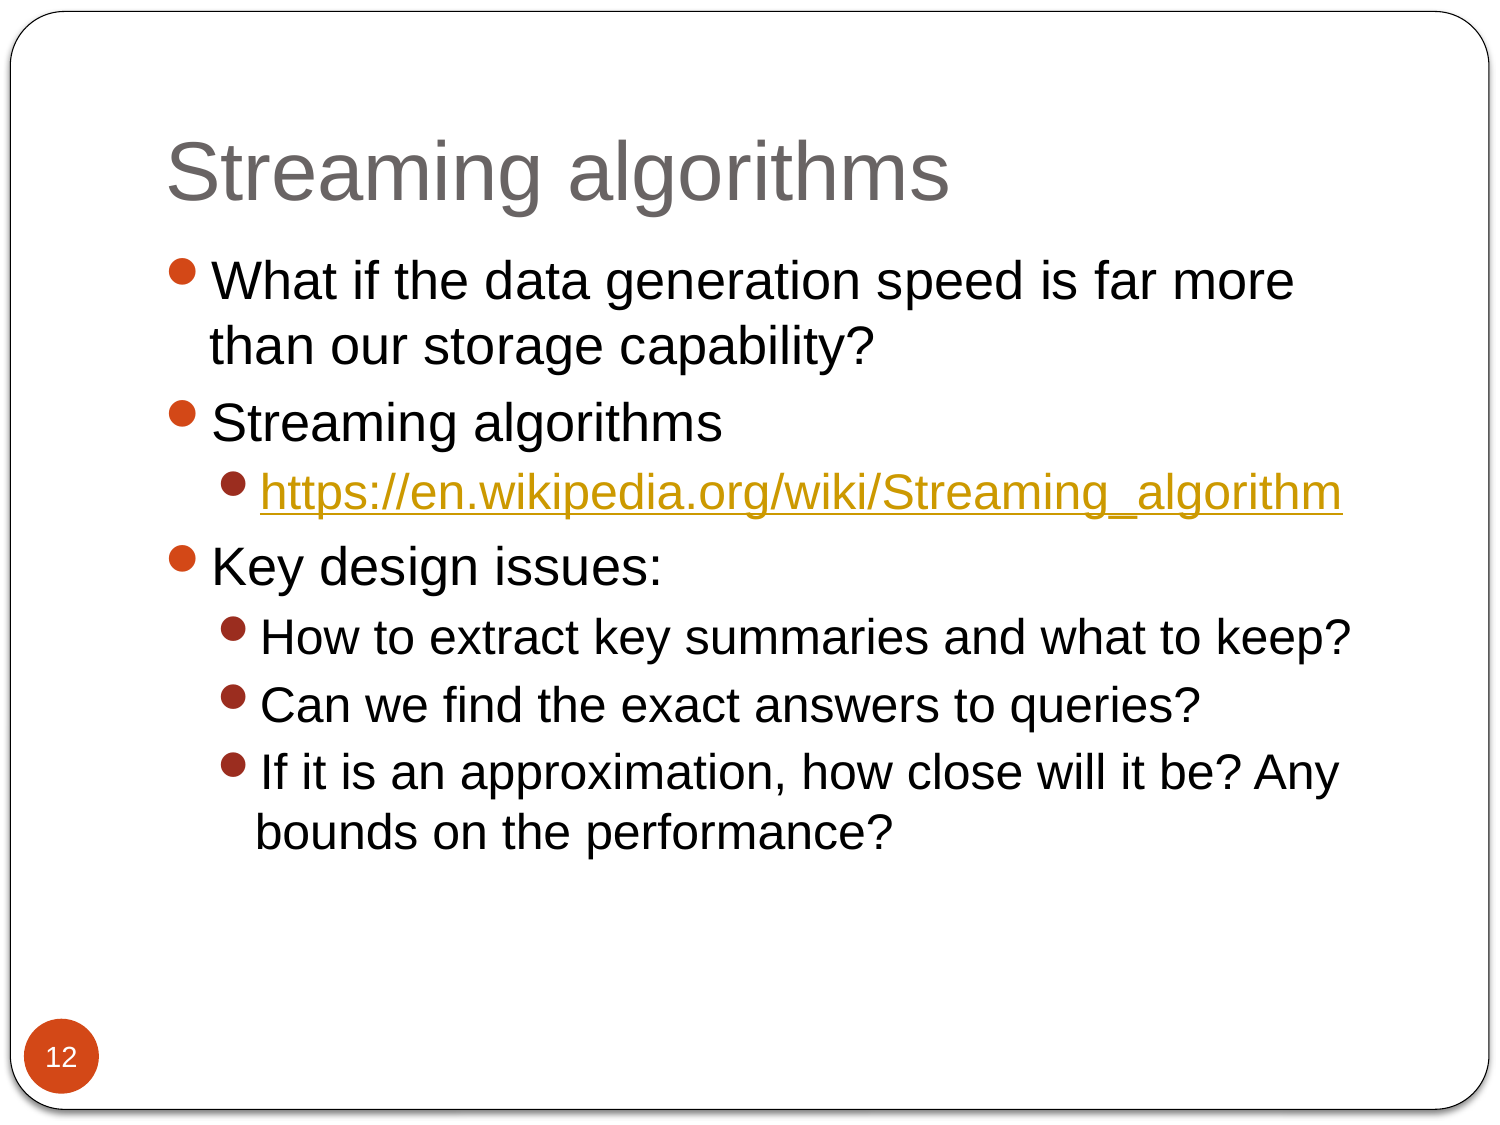

# Streaming algorithms
What if the data generation speed is far more than our storage capability?
Streaming algorithms
https://en.wikipedia.org/wiki/Streaming_algorithm
Key design issues:
How to extract key summaries and what to keep?
Can we find the exact answers to queries?
If it is an approximation, how close will it be? Any bounds on the performance?
12